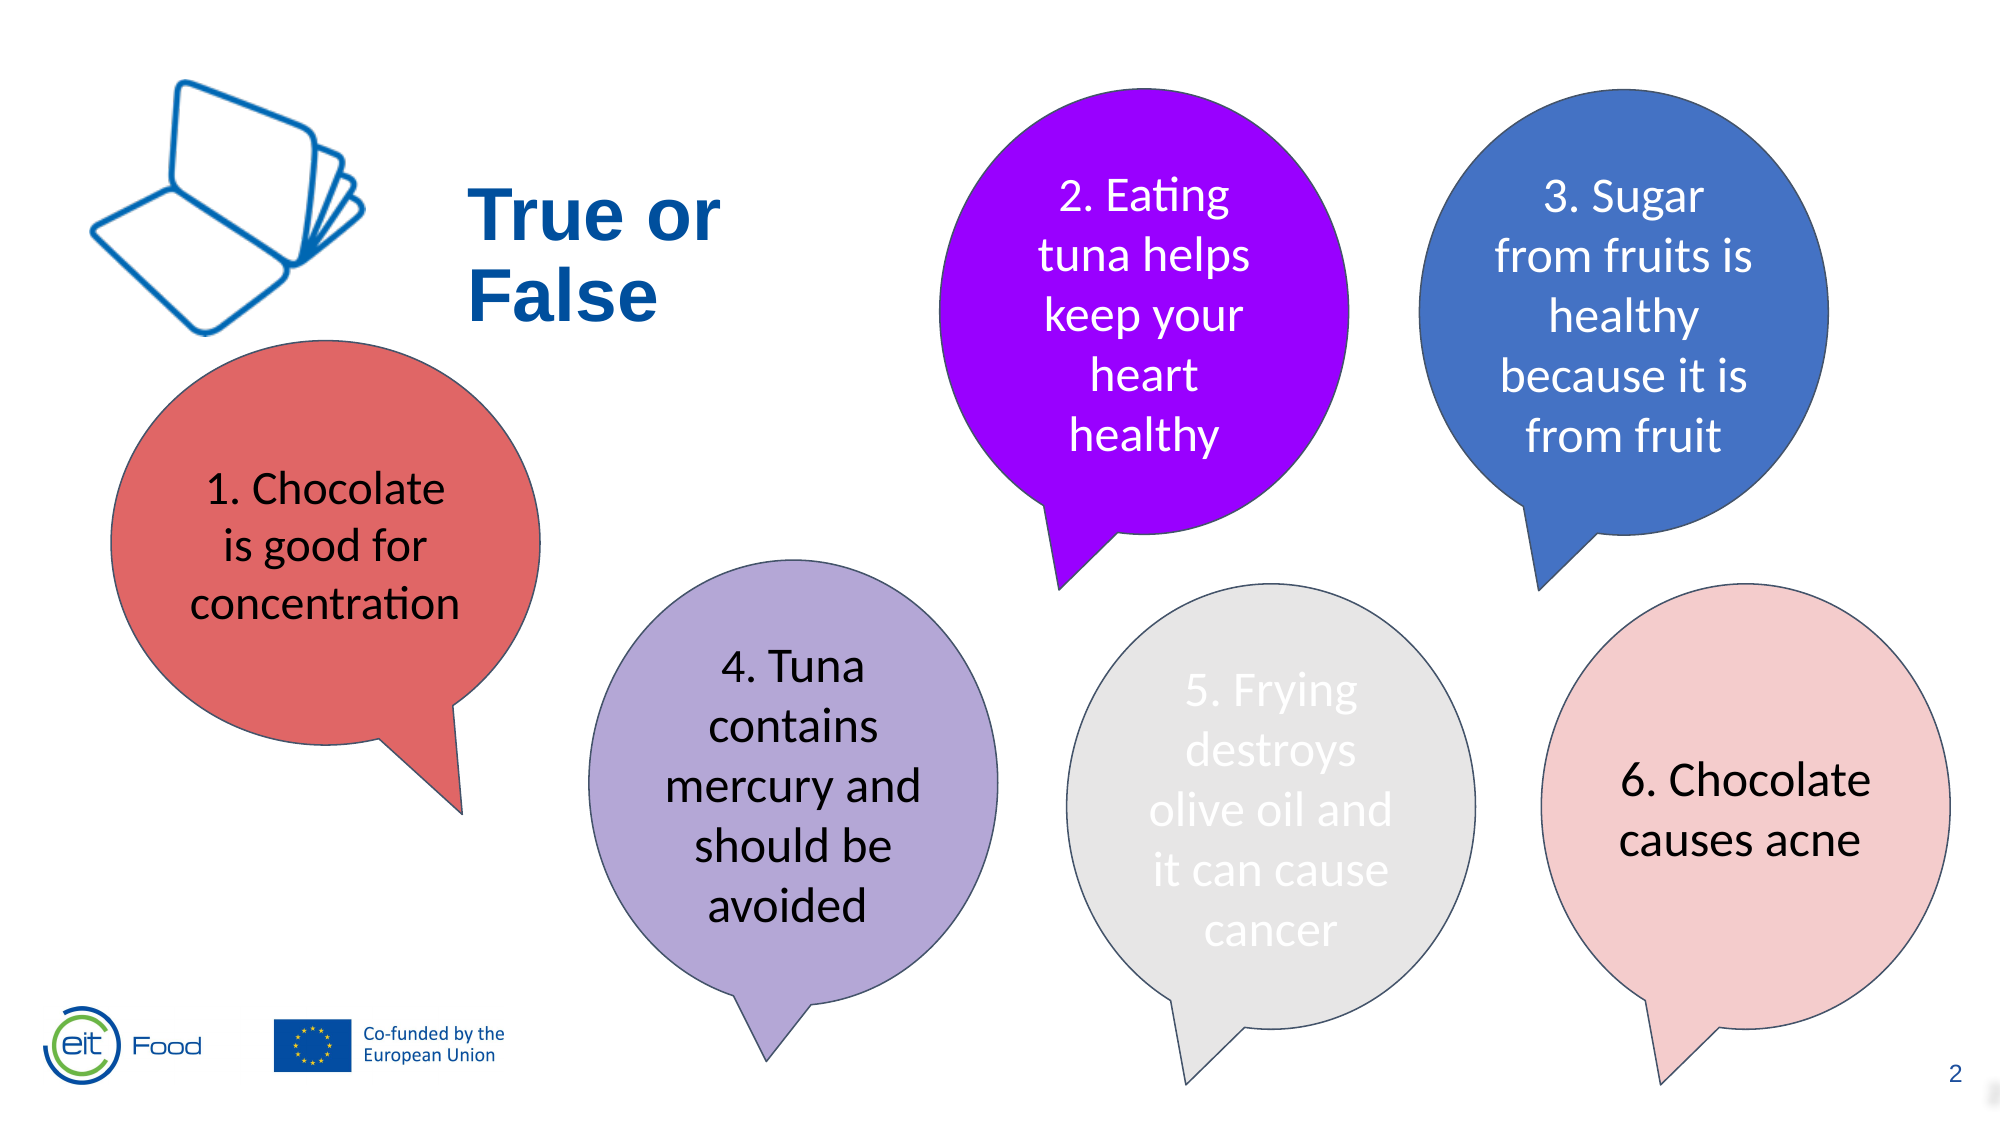

2. Eating tuna helps keep your heart healthy
3. Sugar from fruits is healthy because it is from fruit
True or False
1. Chocolate is good for concentration
4. Tuna contains mercury and should be avoided
5. Frying destroys olive oil and it can cause cancer
6. Chocolate causes acne
2